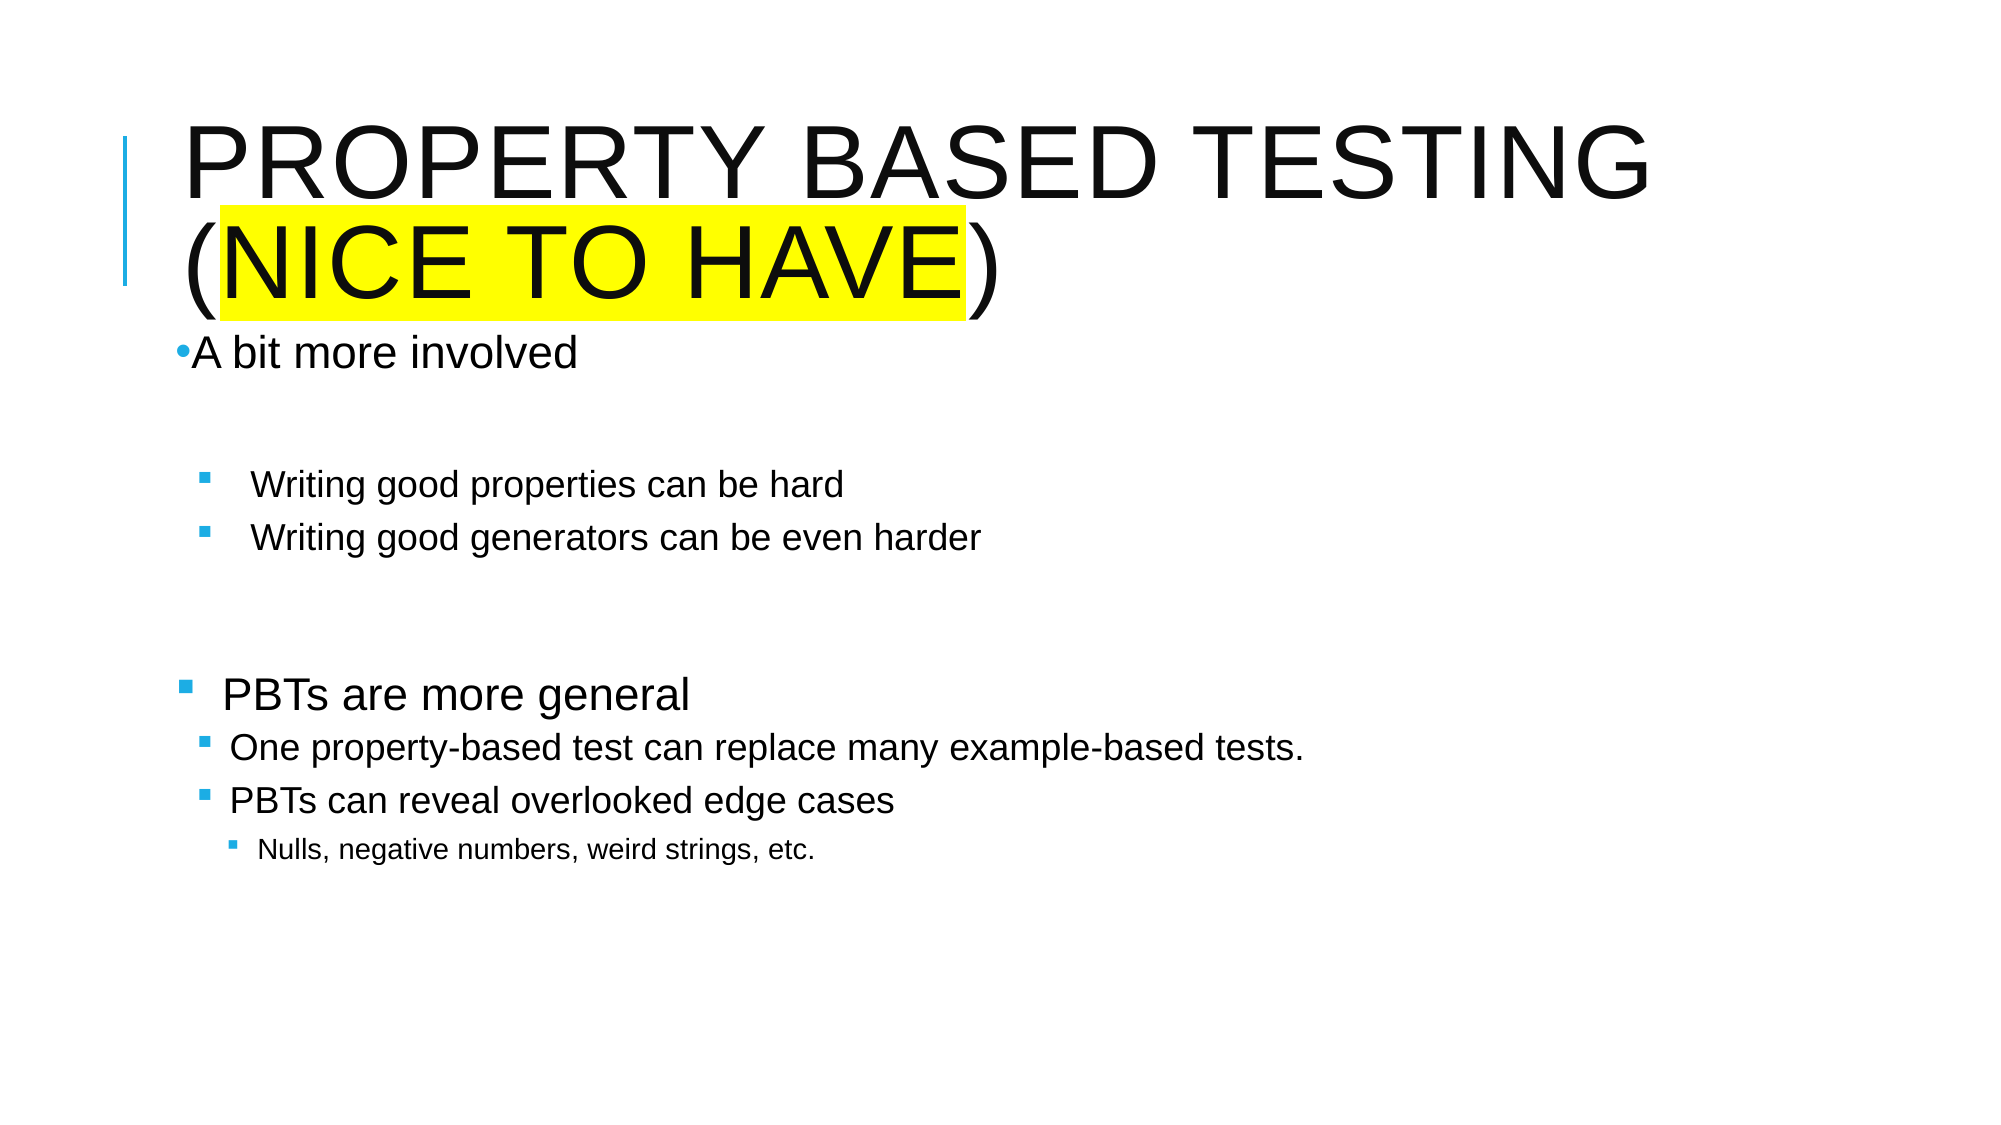

# Property based testing (nice to have)
A bit more involved

   Writing good properties can be hard
   Writing good generators can be even harder

  PBTs are more general
 One property-based test can replace many example-based tests.
 PBTs can reveal overlooked edge cases
 Nulls, negative numbers, weird strings, etc.